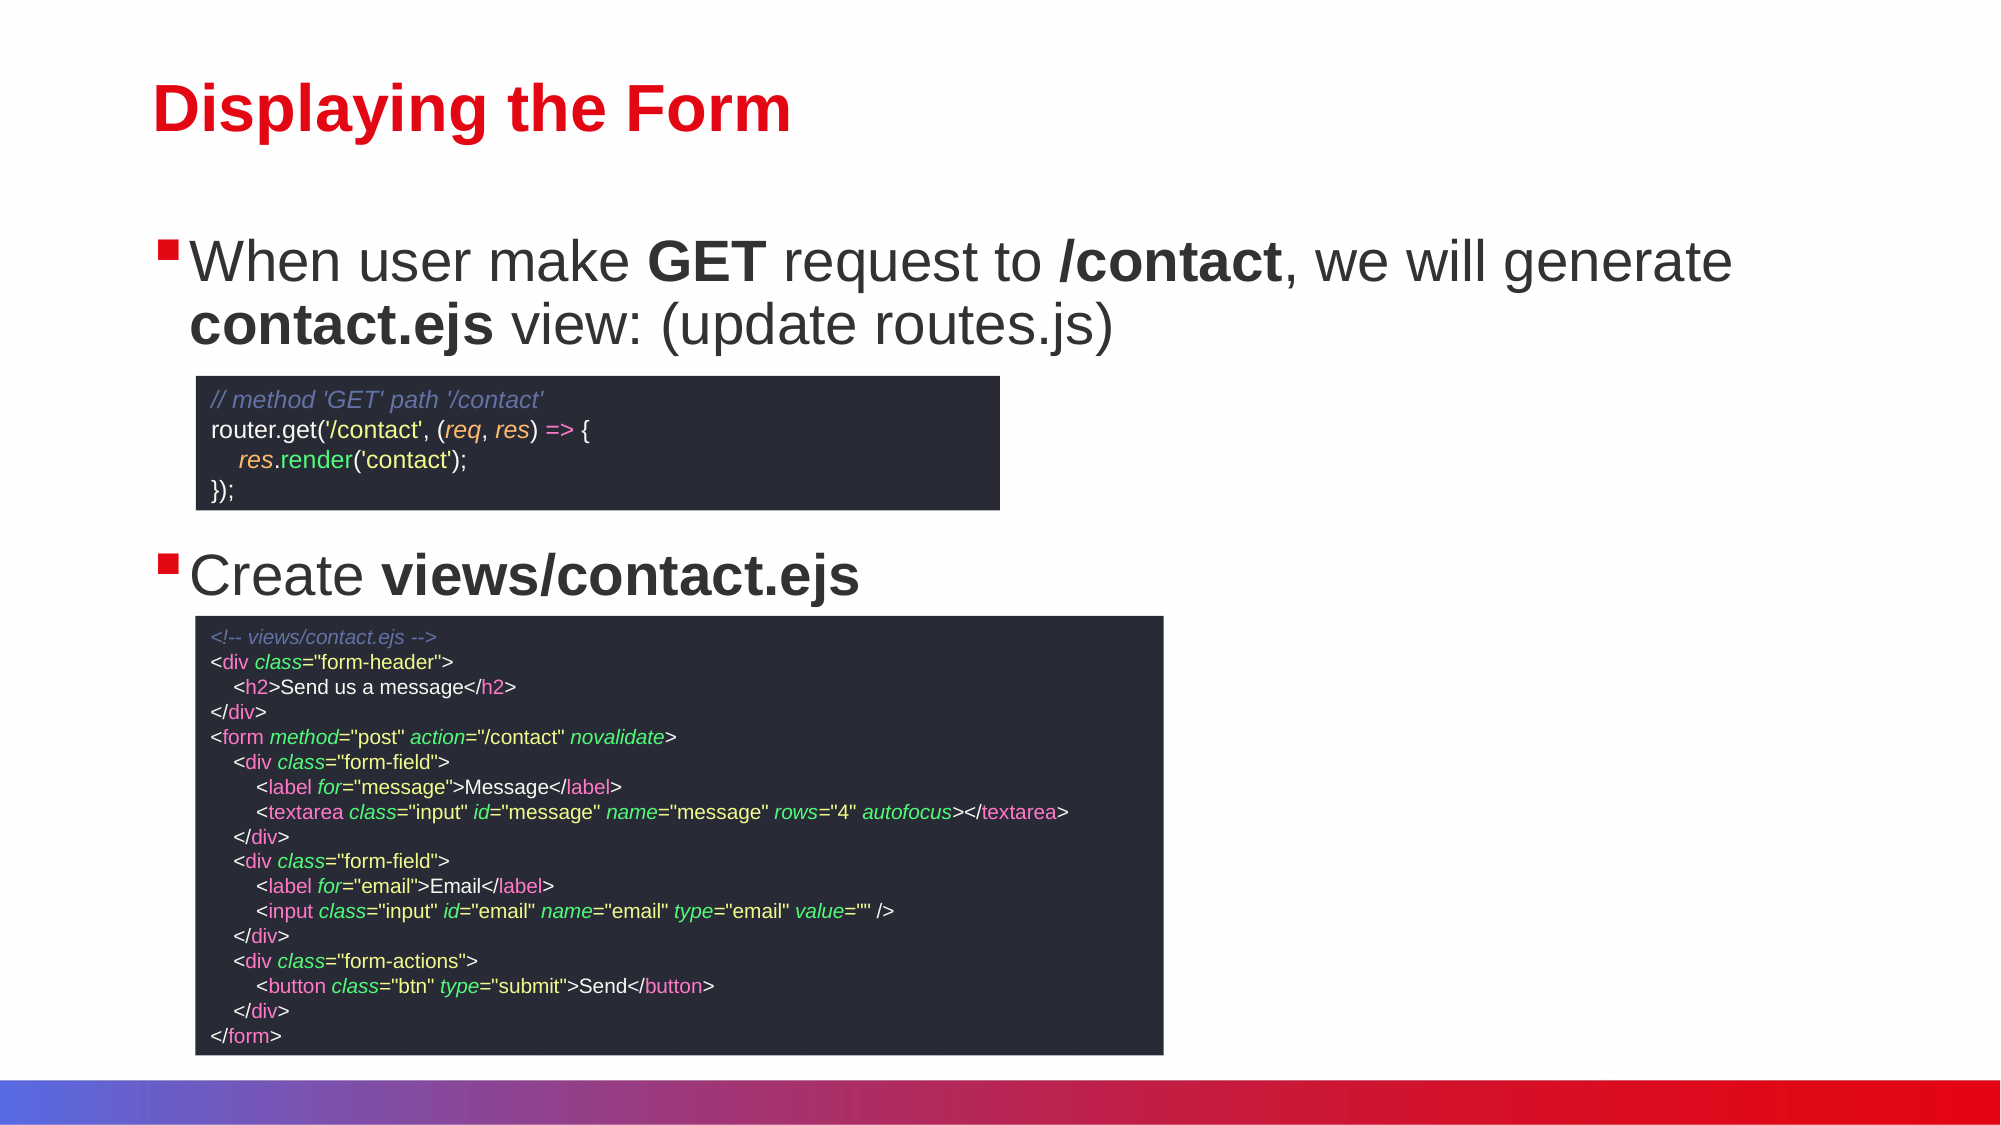

# Displaying the Form
When user make GET request to /contact, we will generate contact.ejs view: (update routes.js)

Create views/contact.ejs

// method 'GET' path '/contact'
router.get('/contact', (req, res) => {
    res.render('contact');
});
<!-- views/contact.ejs -->
<div class="form-header">
    <h2>Send us a message</h2>
</div>
<form method="post" action="/contact" novalidate>
    <div class="form-field">
        <label for="message">Message</label>
        <textarea class="input" id="message" name="message" rows="4" autofocus></textarea>
    </div>
    <div class="form-field">
        <label for="email">Email</label>
        <input class="input" id="email" name="email" type="email" value="" />
    </div>
    <div class="form-actions">
        <button class="btn" type="submit">Send</button>
    </div>
</form>